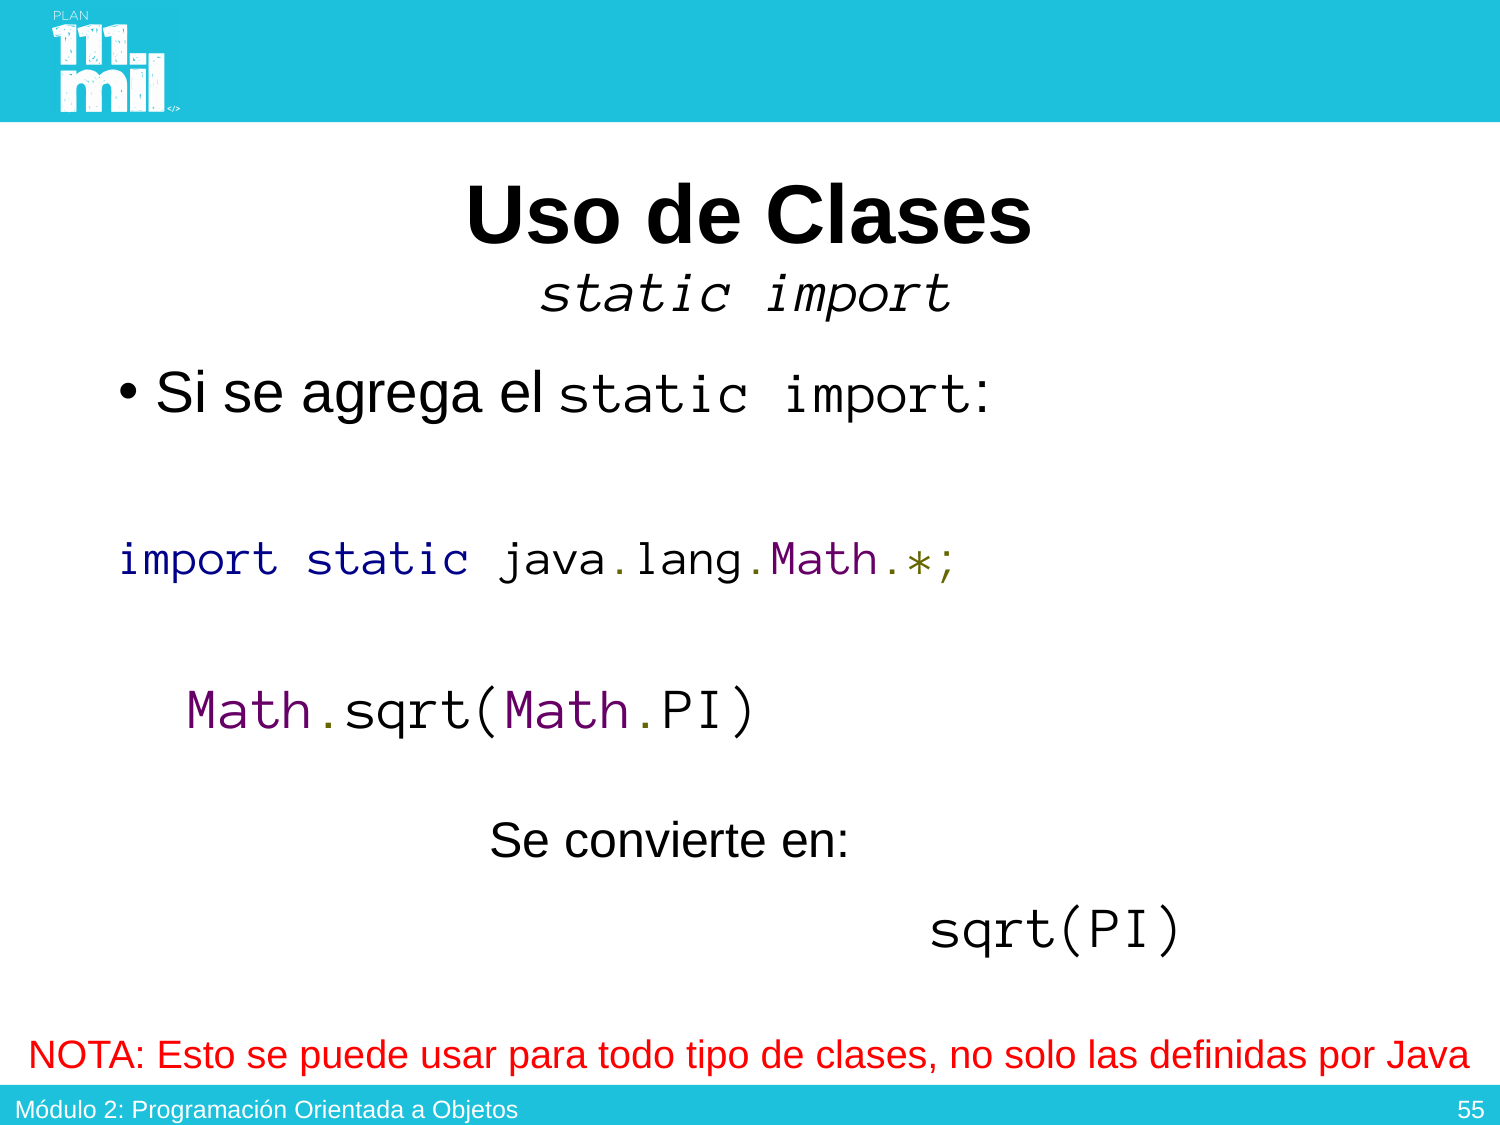

# Uso de Clases static import
Si se agrega el static import:

import static java.lang.Math.*;
Math.sqrt(Math.PI)
Se convierte en:
sqrt(PI)
NOTA: Esto se puede usar para todo tipo de clases, no solo las definidas por Java
55
Módulo 2: Programación Orientada a Objetos